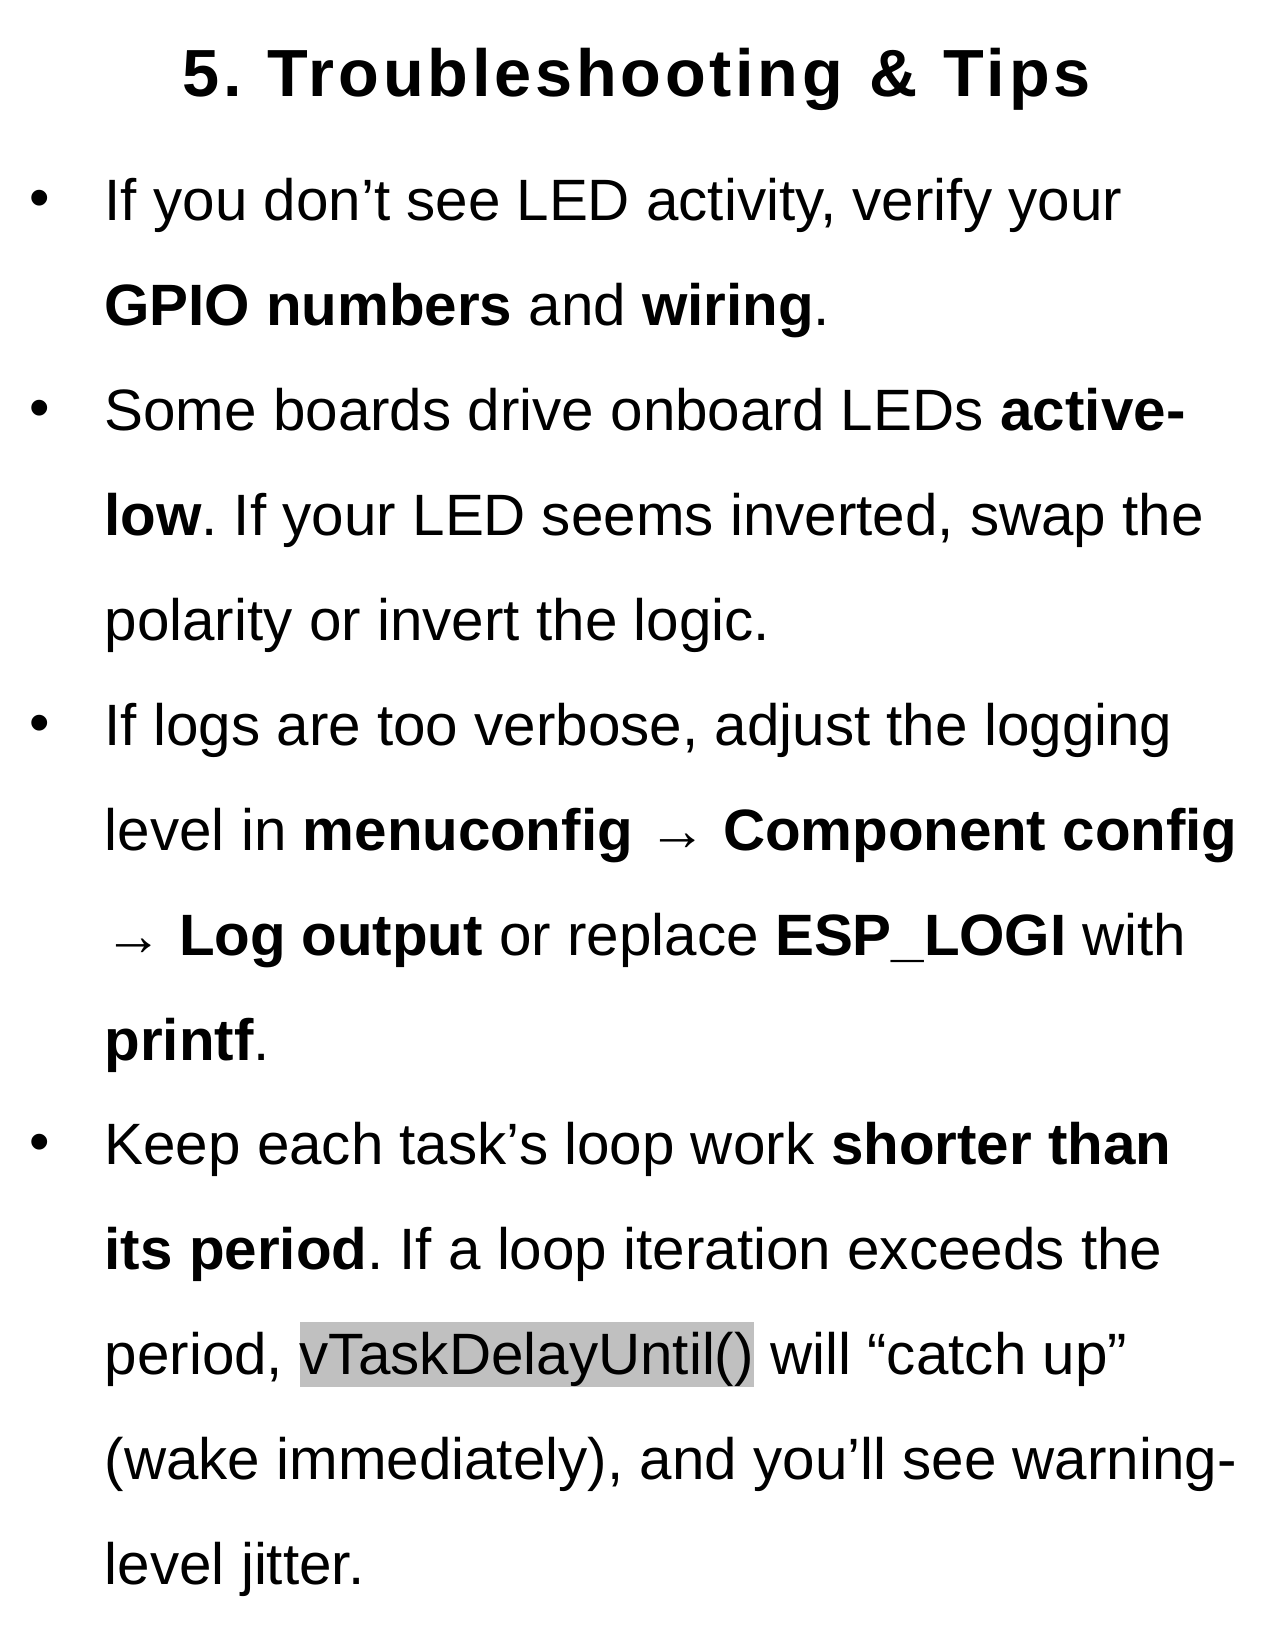

6. Exercises (Optional Enhancements)
5. Troubleshooting & Tips

If you don’t see LED activity, verify your GPIO numbers and wiring.
Some boards drive onboard LEDs active-low. If your LED seems inverted, swap the polarity or invert the logic.
If logs are too verbose, adjust the logging level in menuconfig → Component config → Log output or replace ESP_LOGI with printf.
Keep each task’s loop work shorter than its period. If a loop iteration exceeds the period, vTaskDelayUntil() will “catch up” (wake immediately), and you’ll see warning-level jitter.